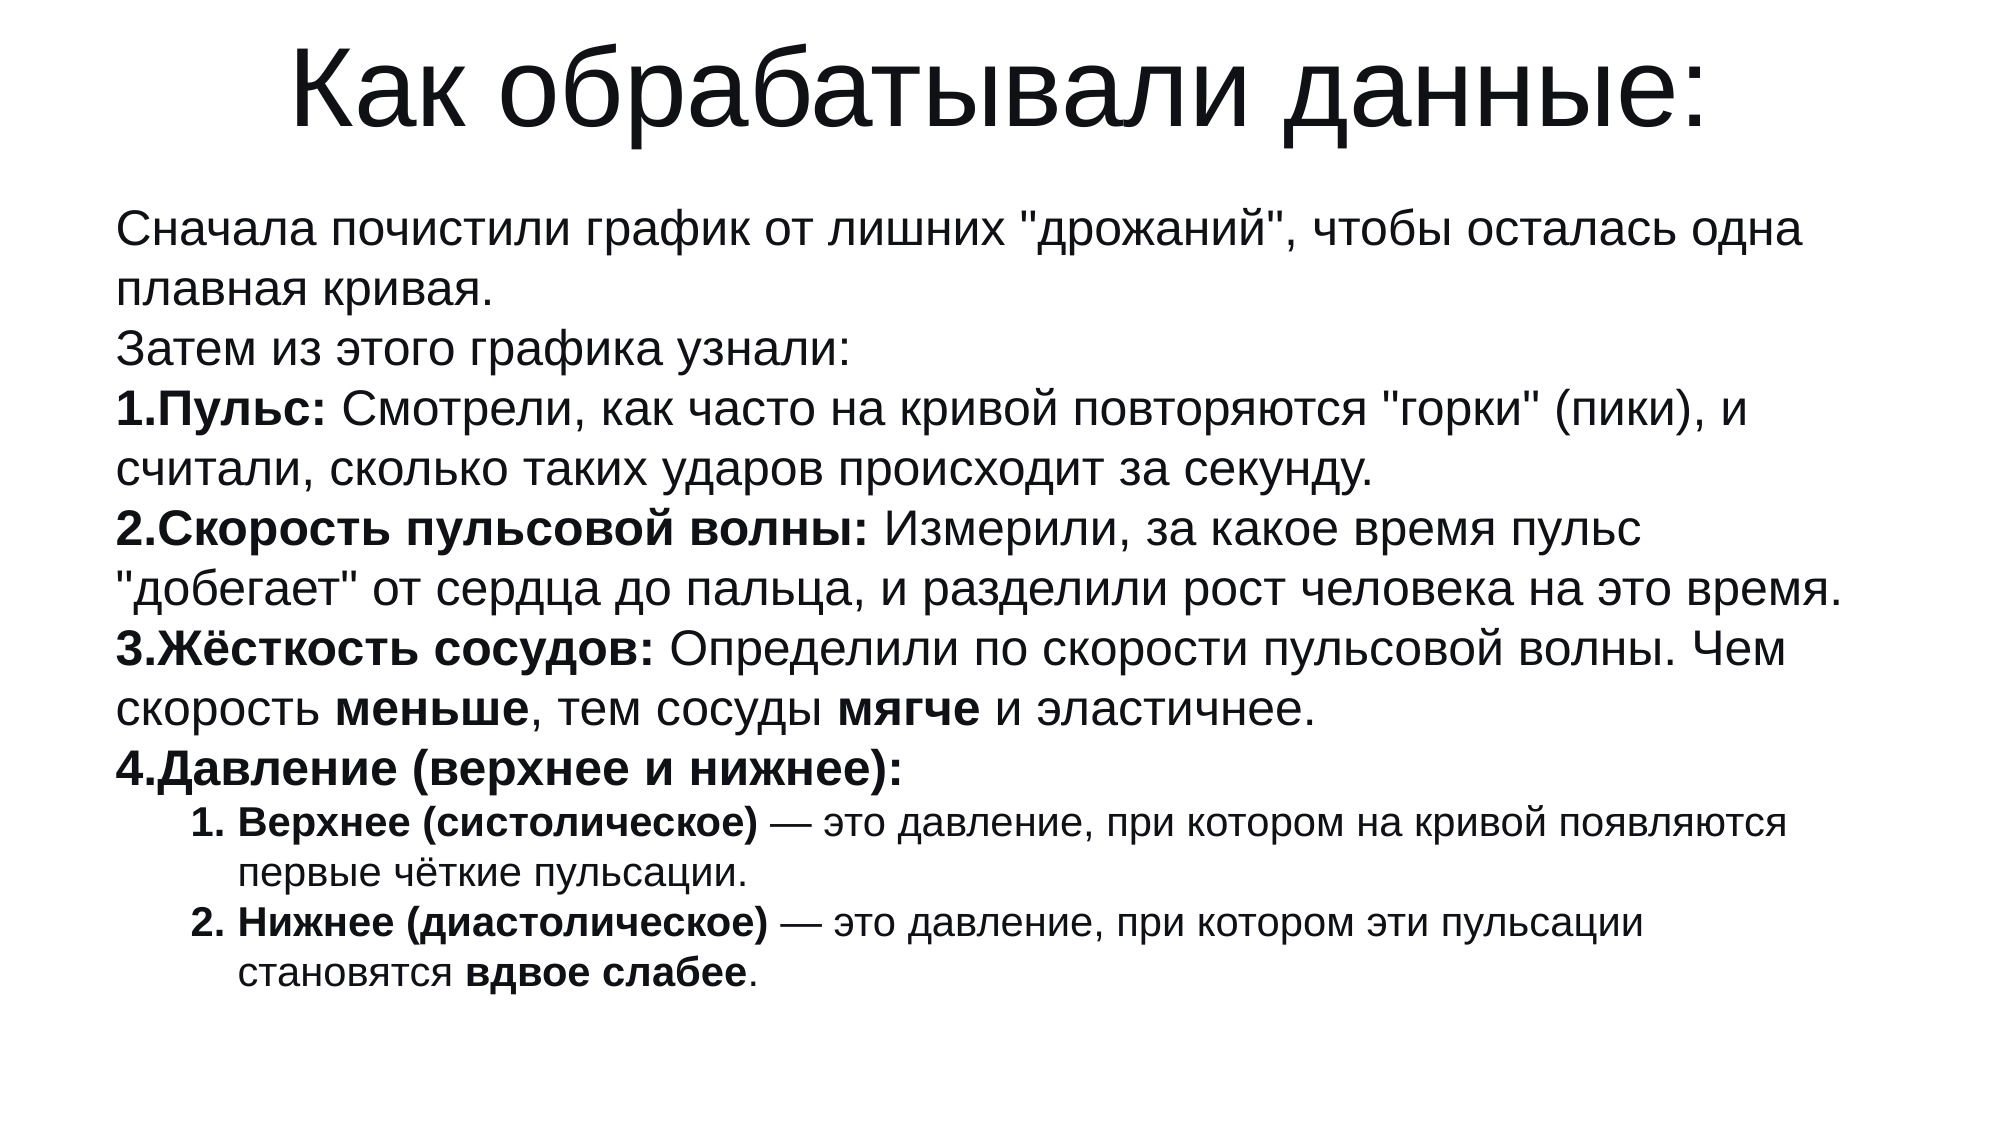

# Как обрабатывали данные:
Сначала почистили график от лишних "дрожаний", чтобы осталась одна плавная кривая.
Затем из этого графика узнали:
Пульс: Смотрели, как часто на кривой повторяются "горки" (пики), и считали, сколько таких ударов происходит за секунду.
Скорость пульсовой волны: Измерили, за какое время пульс "добегает" от сердца до пальца, и разделили рост человека на это время.
Жёсткость сосудов: Определили по скорости пульсовой волны. Чем скорость меньше, тем сосуды мягче и эластичнее.
Давление (верхнее и нижнее):
Верхнее (систолическое) — это давление, при котором на кривой появляются первые чёткие пульсации.
Нижнее (диастолическое) — это давление, при котором эти пульсации становятся вдвое слабее.